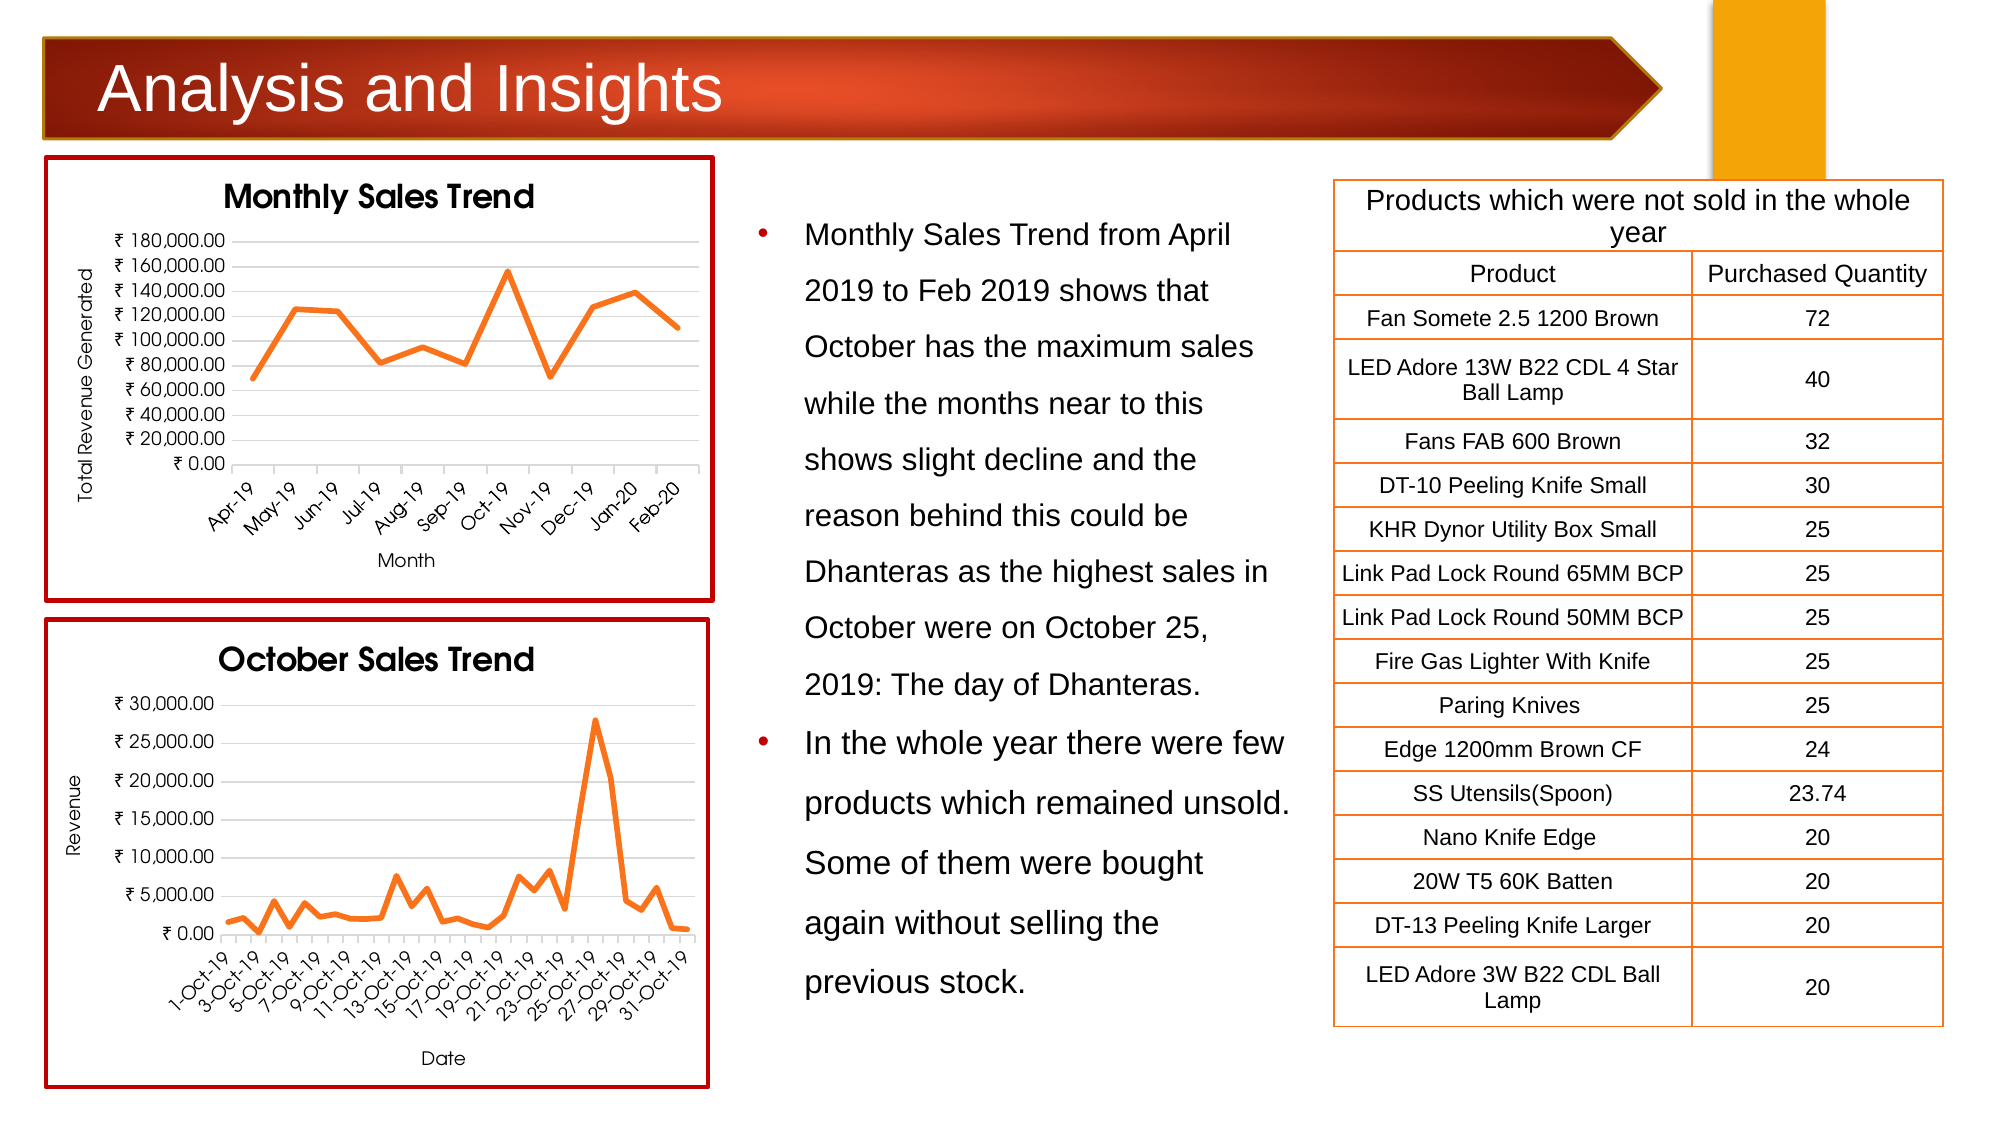

Analysis and Insights

### Chart: Monthly Sales Trend

| Category | Revenue |
|---|---|
| 43556 | 69714.72399999999 |
| 43586 | 125826.06860000001 |
| 43617 | 124006.94319999998 |
| 43647 | 82300.40199999999 |
| 43678 | 95111.18865999996 |
| 43709 | 81468.05112011761 |
| 43739 | 156424.73614599998 |
| 43770 | 70964.52732359999 |
| 43800 | 127392.99883600009 |
| 43831 | 139300.522184 |
| 43862 | 110650.70774960001 |
| Products which were not sold in the whole year |  |
| --- | --- |
| Product | Purchased Quantity |
| Fan Somete 2.5 1200 Brown | 72 |
| LED Adore 13W B22 CDL 4 Star Ball Lamp | 40 |
| Fans FAB 600 Brown | 32 |
| DT-10 Peeling Knife Small | 30 |
| KHR Dynor Utility Box Small | 25 |
| Link Pad Lock Round 65MM BCP | 25 |
| Link Pad Lock Round 50MM BCP | 25 |
| Fire Gas Lighter With Knife | 25 |
| Paring Knives | 25 |
| Edge 1200mm Brown CF | 24 |
| SS Utensils(Spoon) | 23.74 |
| Nano Knife Edge | 20 |
| 20W T5 60K Batten | 20 |
| DT-13 Peeling Knife Larger | 20 |
| LED Adore 3W B22 CDL Ball Lamp | 20 |
Monthly Sales Trend from April 2019 to Feb 2019 shows that October has the maximum sales while the months near to this shows slight decline and the reason behind this could be Dhanteras as the highest sales in October were on October 25, 2019: The day of Dhanteras.
In the whole year there were few products which remained unsold. Some of them were bought again without selling the previous stock.

### Chart: October Sales Trend

| Category | Revenue |
|---|---|
| 43739 | 1646.6238 |
| 43740 | 2200.000024 |
| 43741 | 259.6 |
| 43742 | 4399.999468 |
| 43743 | 1000.0000860000001 |
| 43744 | 4150.032002 |
| 43745 | 2327.6000679999997 |
| 43746 | 2684.6000639999997 |
| 43747 | 2073.6108339999996 |
| 43748 | 2042.720064 |
| 43749 | 2199.999836 |
| 43750 | 7708.6004379999995 |
| 43751 | 3693.009074 |
| 43752 | 6049.599791999999 |
| 43753 | 1685.9958000000001 |
| 43754 | 2124.2400479999997 |
| 43755 | 1353.999992 |
| 43756 | 924.999806 |
| 43757 | 2500.000048 |
| 43758 | 7630.930938000001 |
| 43759 | 5762.017100000001 |
| 43760 | 8393.355440000001 |
| 43761 | 3369.999548 |
| 43762 | 16301.339796 |
| 43763 | 28054.491948000006 |
| 43764 | 20521.140148 |
| 43765 | 4427.210296000001 |
| 43766 | 3226.2000040000003 |
| 43767 | 6157.819834 |
| 43768 | 855.0000500000001 |
| 43769 | 699.9998 |